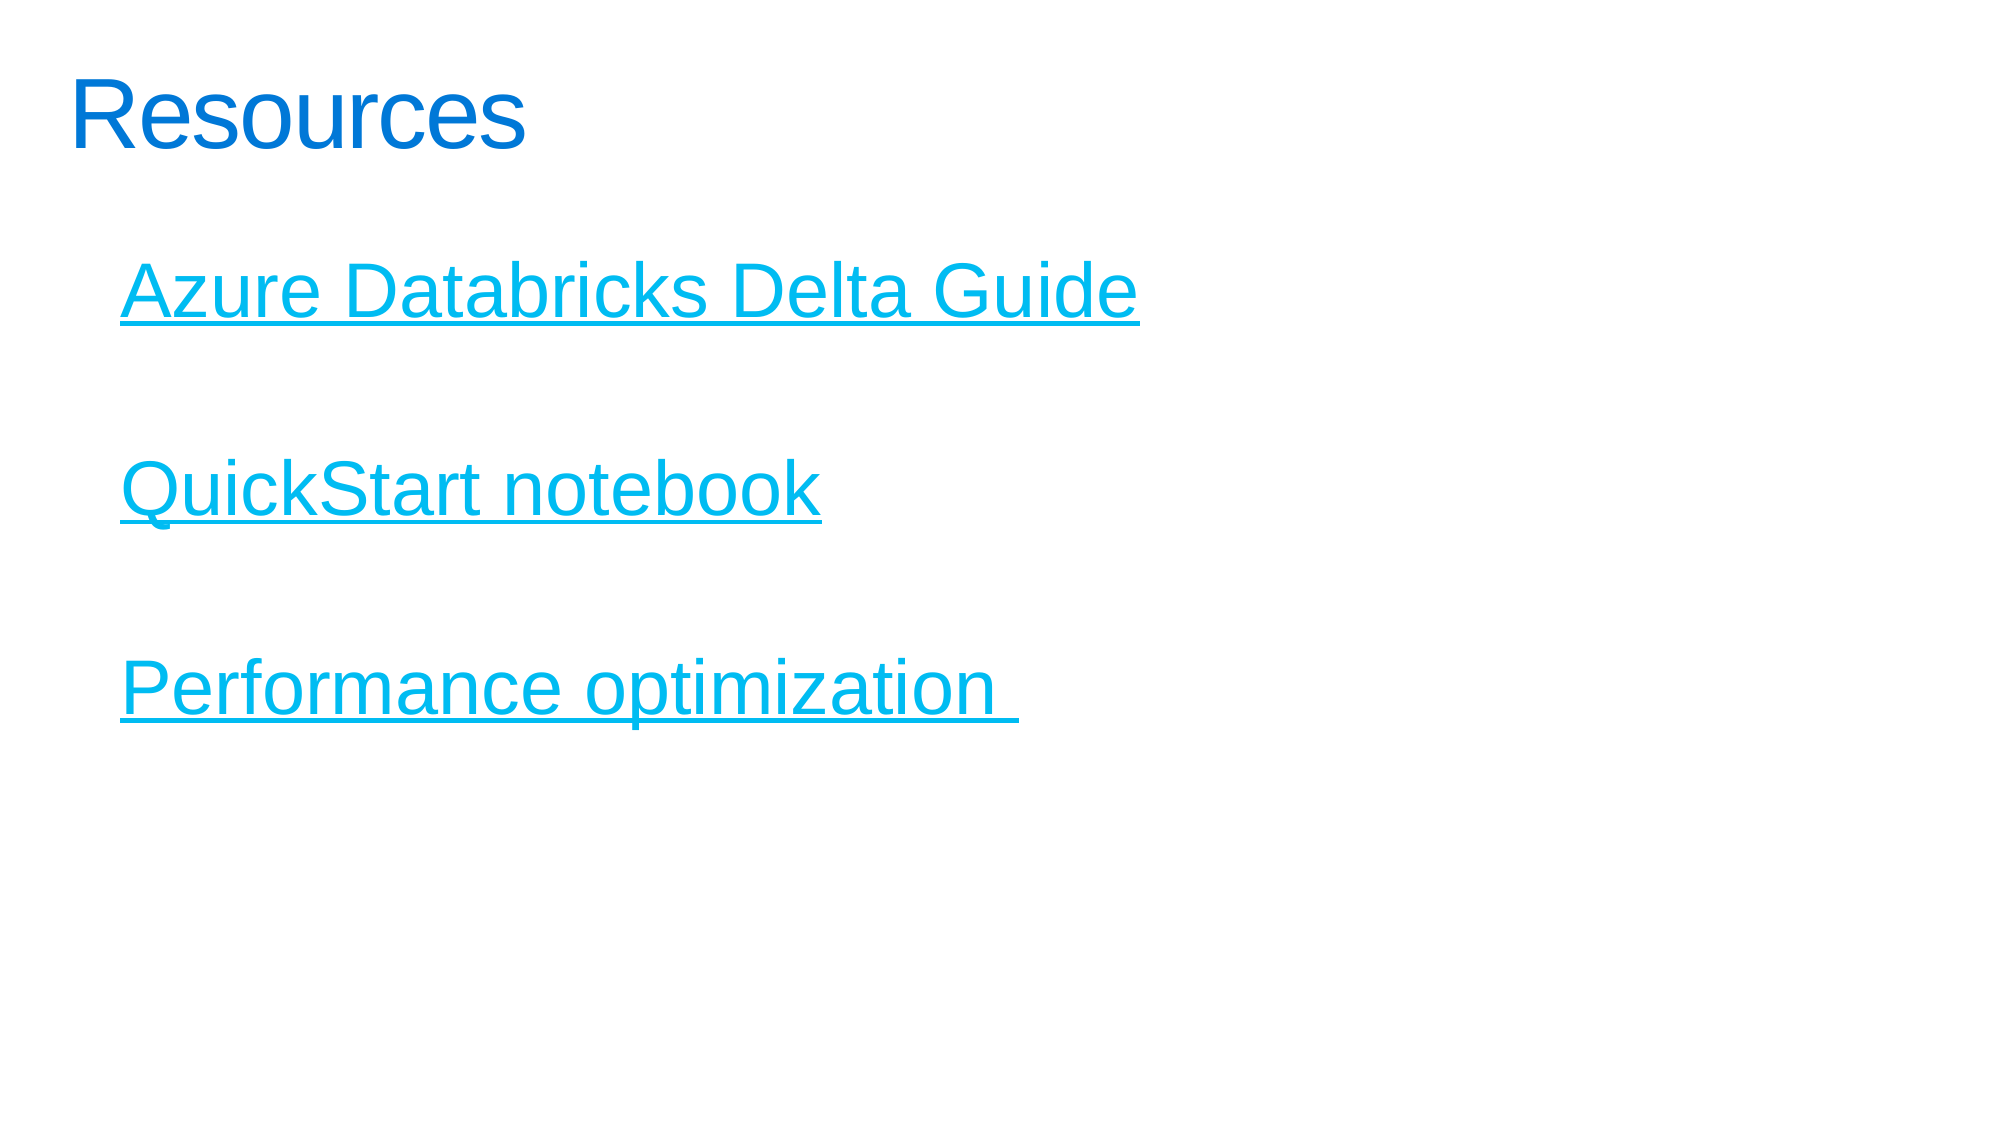

# Resources
Azure Databricks Delta Guide

QuickStart notebook

Performance optimization